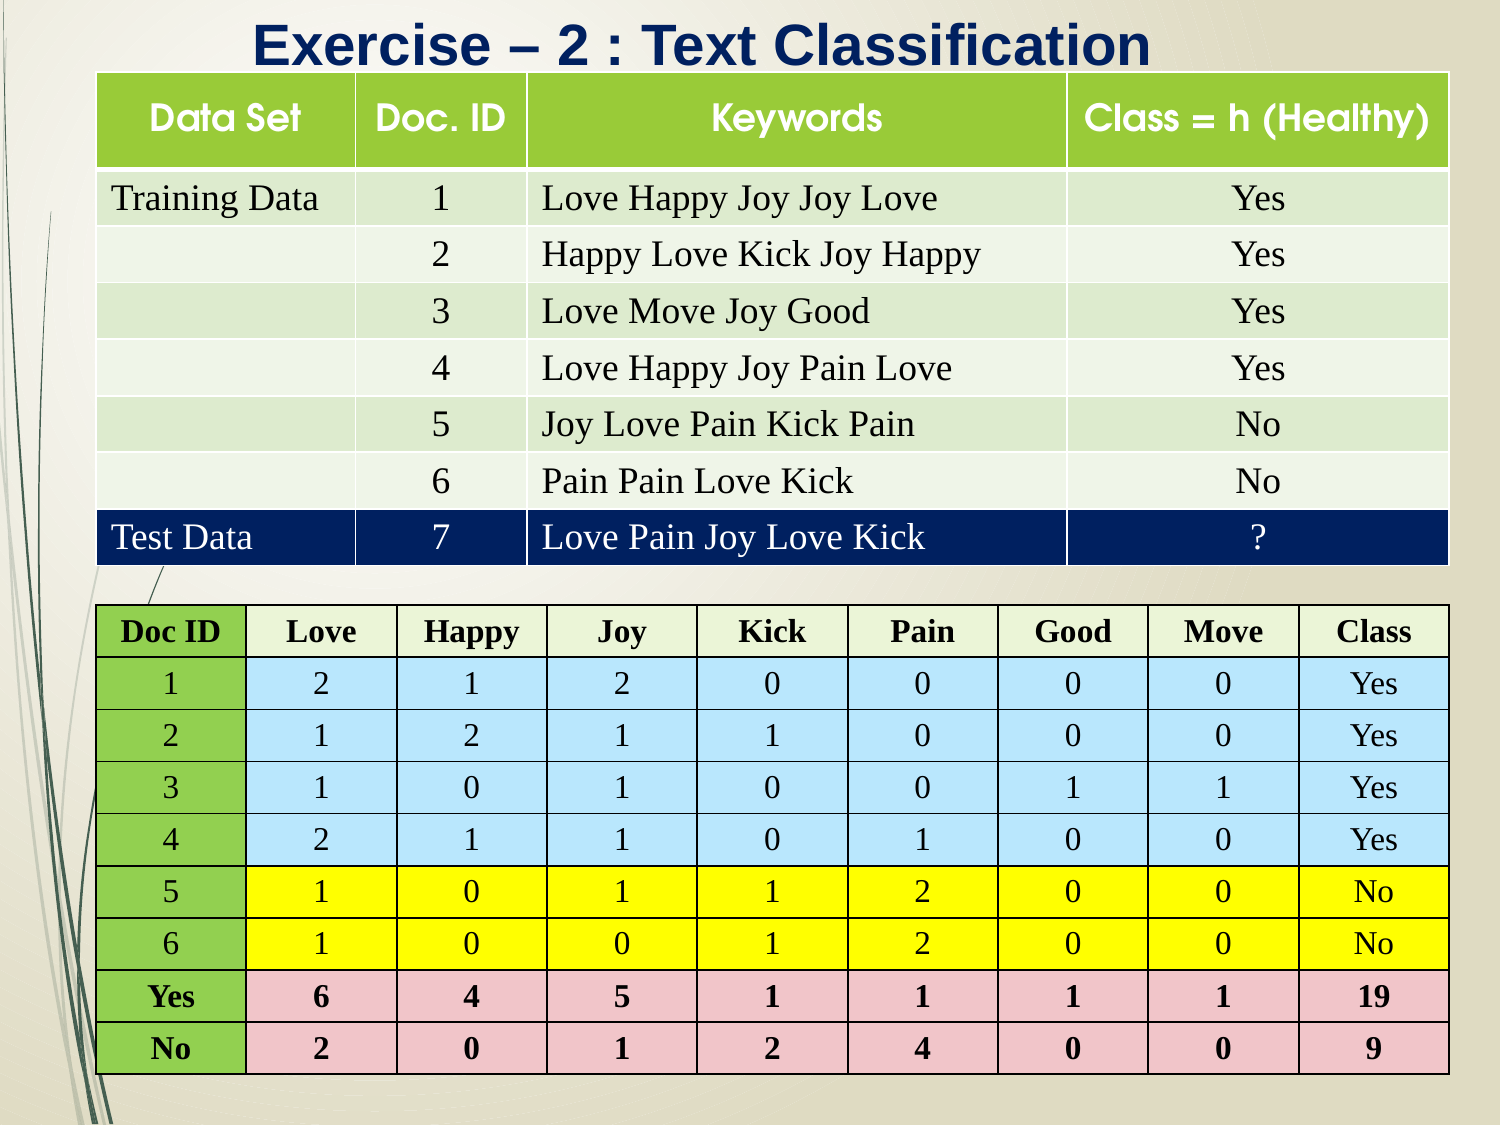

# Exercise – 2 : Text Classification
| Data Set | Doc. ID | Keywords | Class = h (Healthy) |
| --- | --- | --- | --- |
| Training Data | 1 | Love Happy Joy Joy Love | Yes |
|  | 2 | Happy Love Kick Joy Happy | Yes |
|  | 3 | Love Move Joy Good | Yes |
|  | 4 | Love Happy Joy Pain Love | Yes |
|  | 5 | Joy Love Pain Kick Pain | No |
|  | 6 | Pain Pain Love Kick | No |
| Test Data | 7 | Love Pain Joy Love Kick | ? |
44
| Doc ID | Love | Happy | Joy | Kick | Pain | Good | Move | Class |
| --- | --- | --- | --- | --- | --- | --- | --- | --- |
| 1 | 2 | 1 | 2 | 0 | 0 | 0 | 0 | Yes |
| 2 | 1 | 2 | 1 | 1 | 0 | 0 | 0 | Yes |
| 3 | 1 | 0 | 1 | 0 | 0 | 1 | 1 | Yes |
| 4 | 2 | 1 | 1 | 0 | 1 | 0 | 0 | Yes |
| 5 | 1 | 0 | 1 | 1 | 2 | 0 | 0 | No |
| 6 | 1 | 0 | 0 | 1 | 2 | 0 | 0 | No |
| Yes | 6 | 4 | 5 | 1 | 1 | 1 | 1 | 19 |
| No | 2 | 0 | 1 | 2 | 4 | 0 | 0 | 9 |